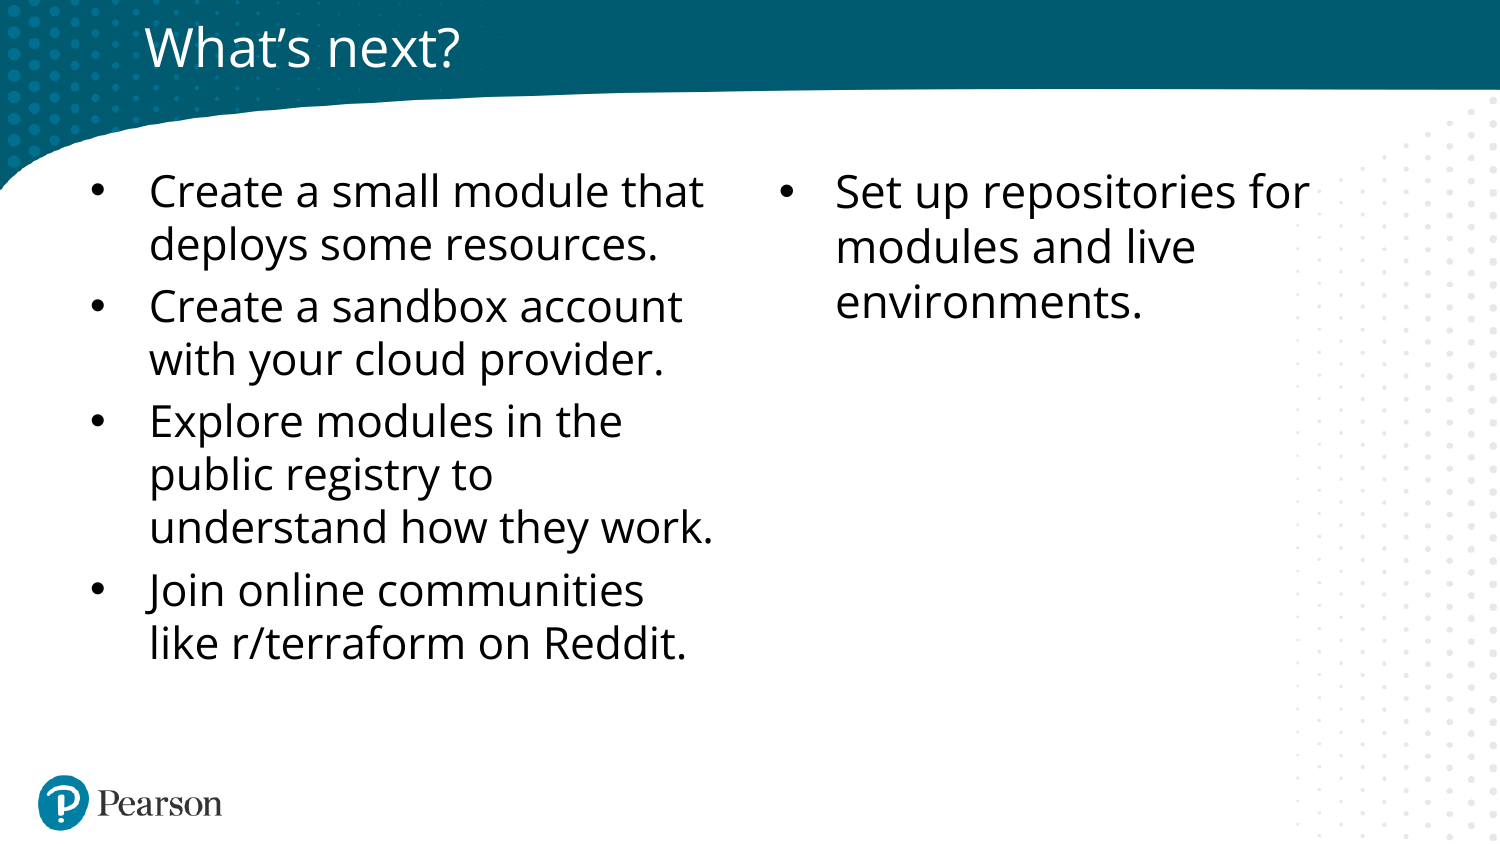

# What’s next?
Create a small module that deploys some resources.
Create a sandbox account with your cloud provider.
Explore modules in the public registry to understand how they work.
Join online communities like r/terraform on Reddit.
Set up repositories for modules and live environments.